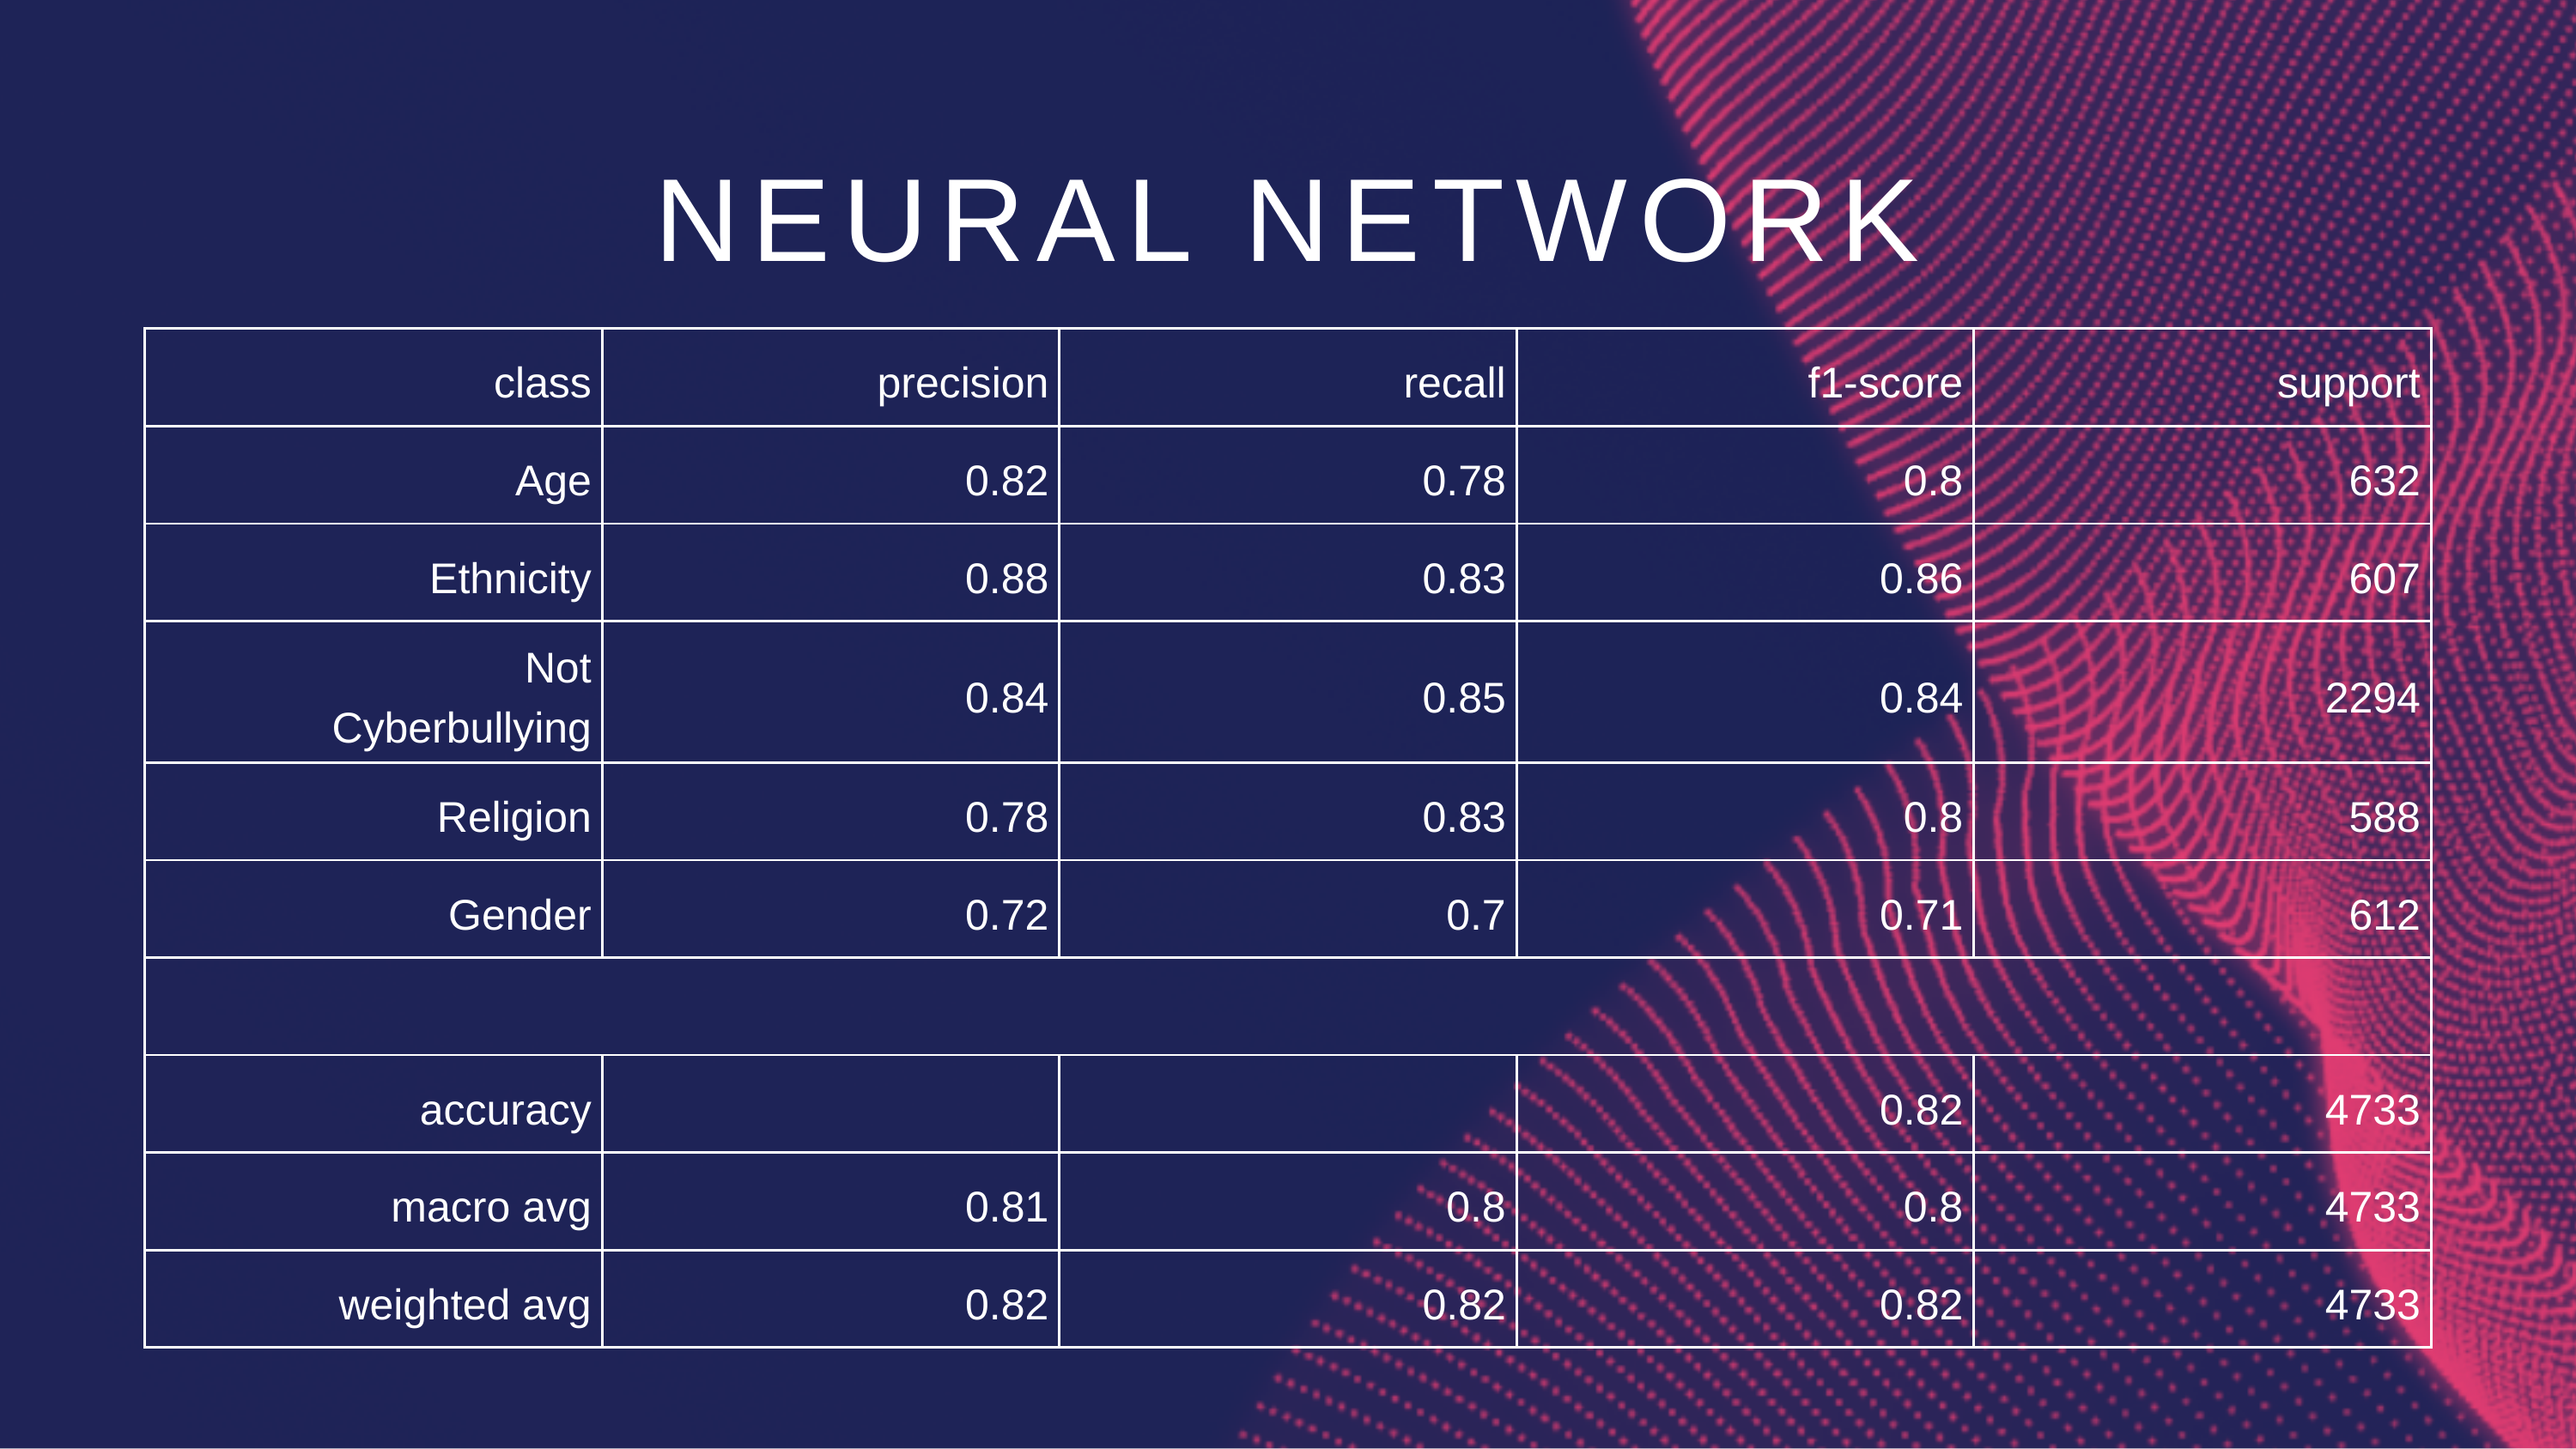

NEURAL NETWORK
| class | precision | recall | f1-score | support |
| --- | --- | --- | --- | --- |
| Age | 0.82 | 0.78 | 0.8 | 632 |
| Ethnicity | 0.88 | 0.83 | 0.86 | 607 |
| Not Cyberbullying | 0.84 | 0.85 | 0.84 | 2294 |
| Religion | 0.78 | 0.83 | 0.8 | 588 |
| Gender | 0.72 | 0.7 | 0.71 | 612 |
|  |  |  |  |  |
| accuracy |  |  | 0.82 | 4733 |
| macro avg | 0.81 | 0.8 | 0.8 | 4733 |
| weighted avg | 0.82 | 0.82 | 0.82 | 4733 |